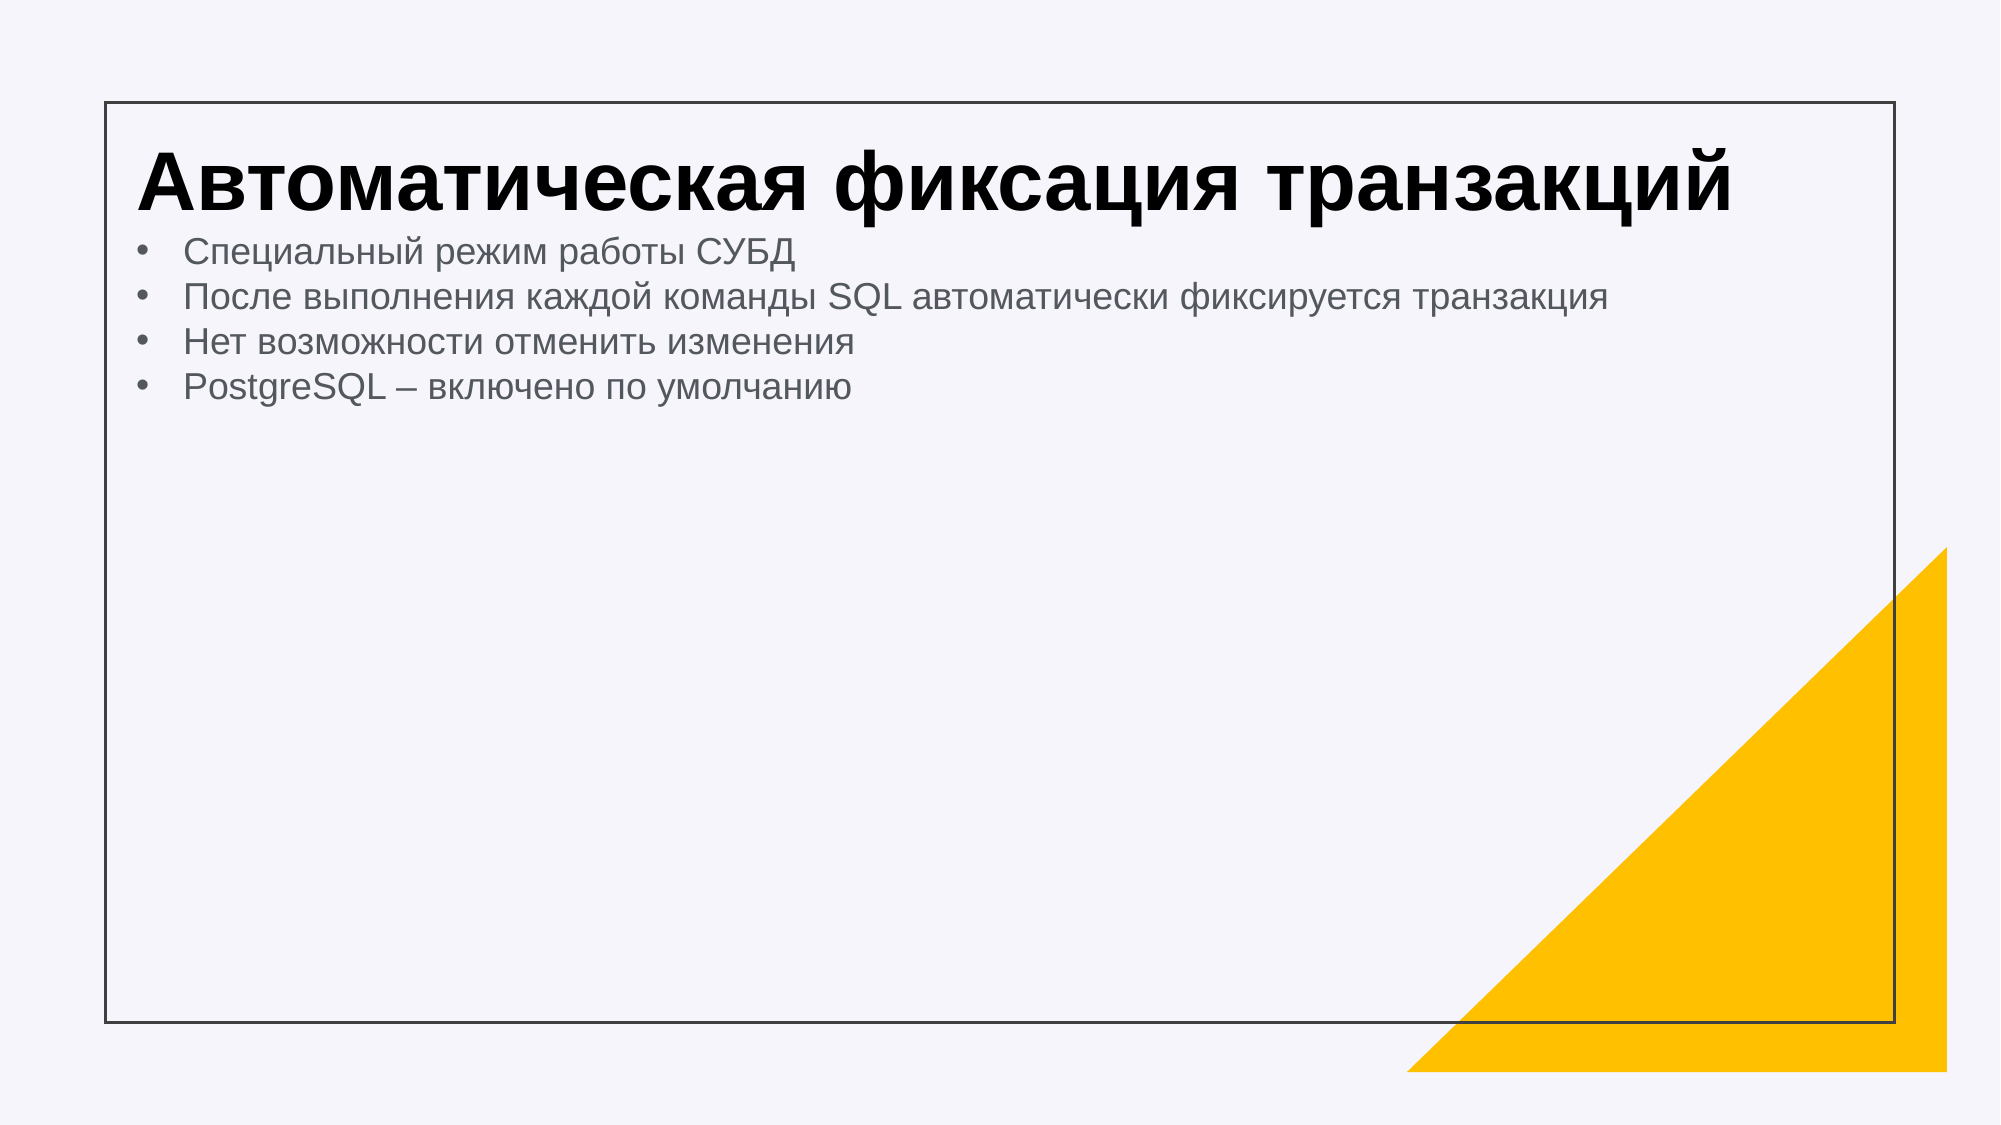

Автоматическая фиксация транзакций
Специальный режим работы СУБД
После выполнения каждой команды SQL автоматически фиксируется транзакция
Нет возможности отменить изменения
PostgreSQL – включено по умолчанию